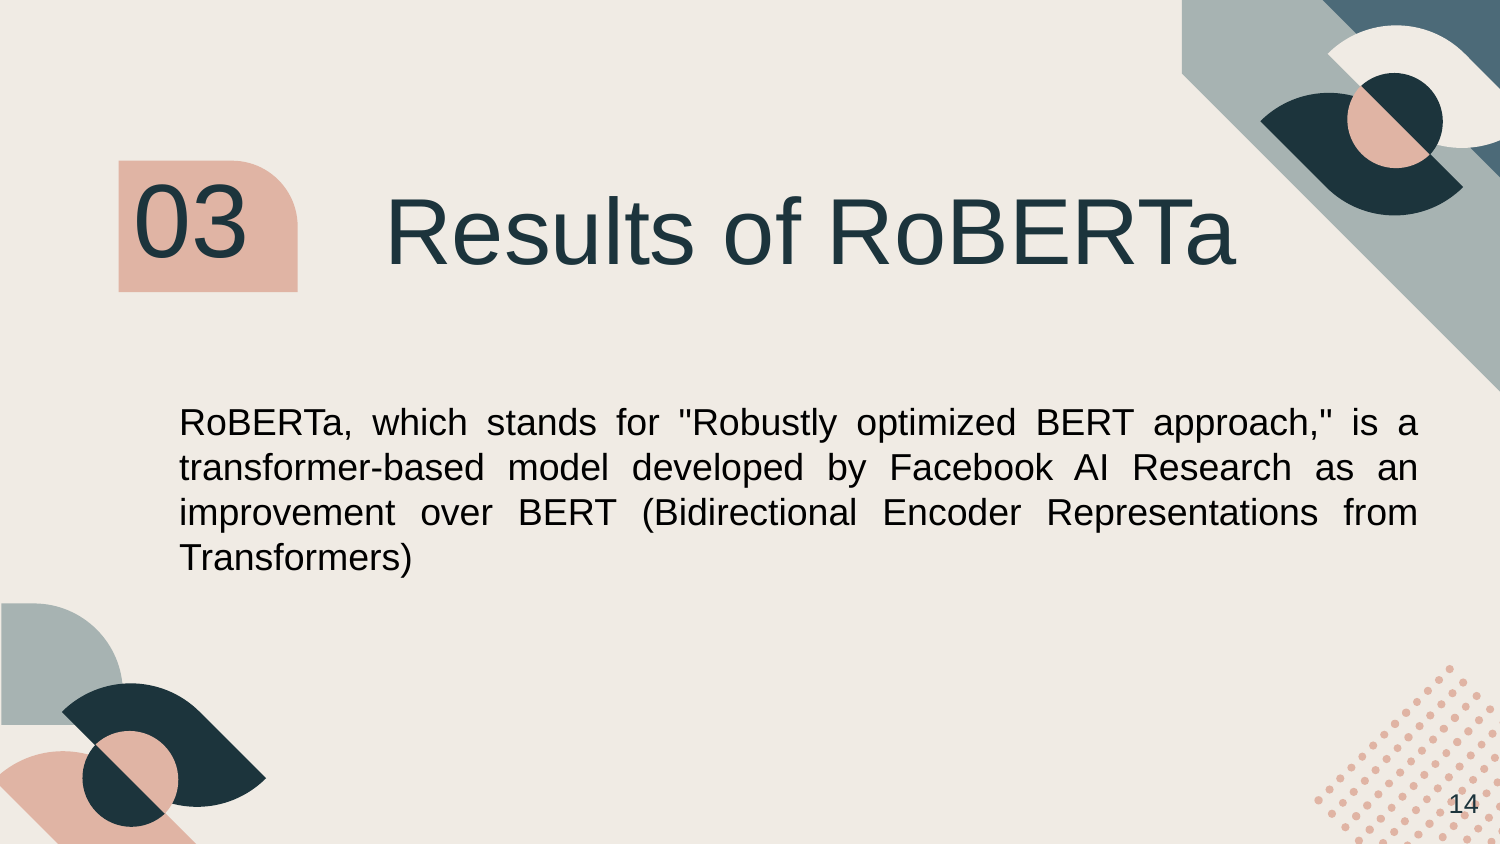

03

# Results of RoBERTa
RoBERTa, which stands for "Robustly optimized BERT approach," is a transformer-based model developed by Facebook AI Research as an improvement over BERT (Bidirectional Encoder Representations from Transformers)
14